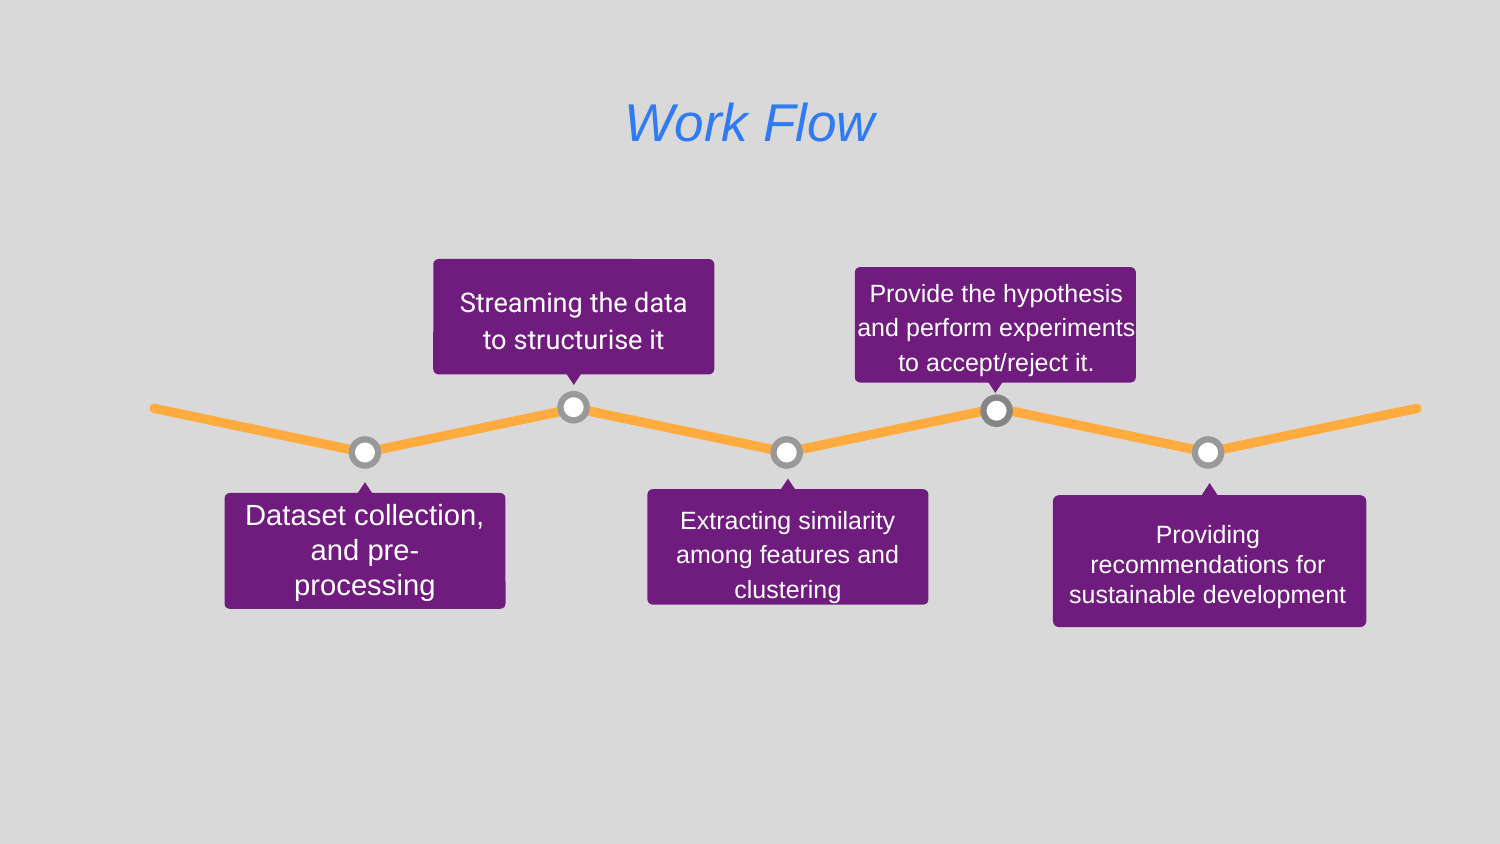

# Work Flow
Provide the hypothesis and perform experiments to accept/reject it.

Streaming the data to structurise it

Extracting similarity among features and clustering

Dataset collection, and pre-processing
Providing recommendations for sustainable development